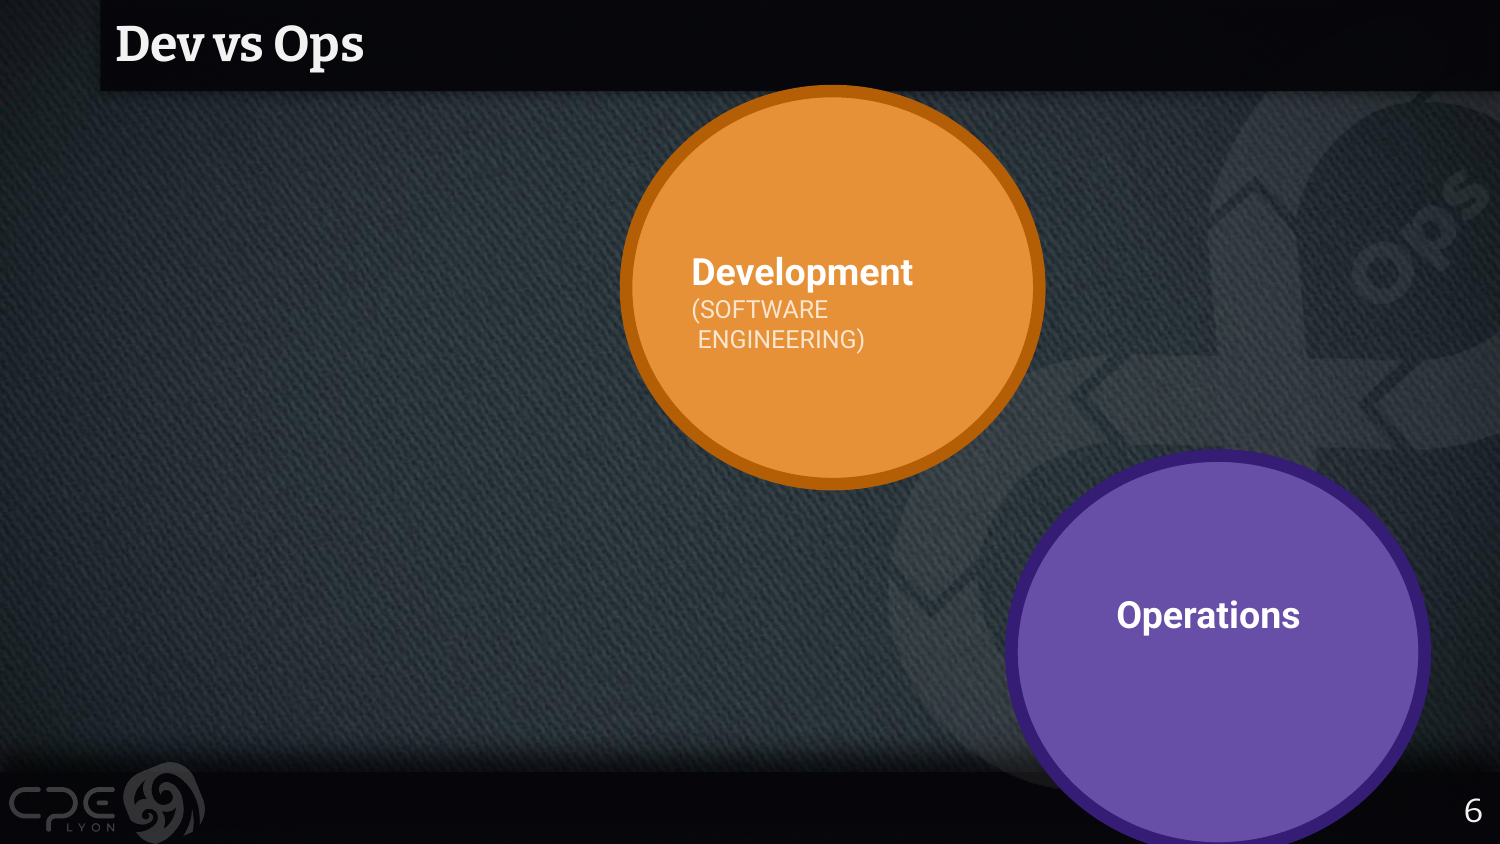

# Dev vs Ops

Development
(SOFTWARE
 ENGINEERING)

Operations